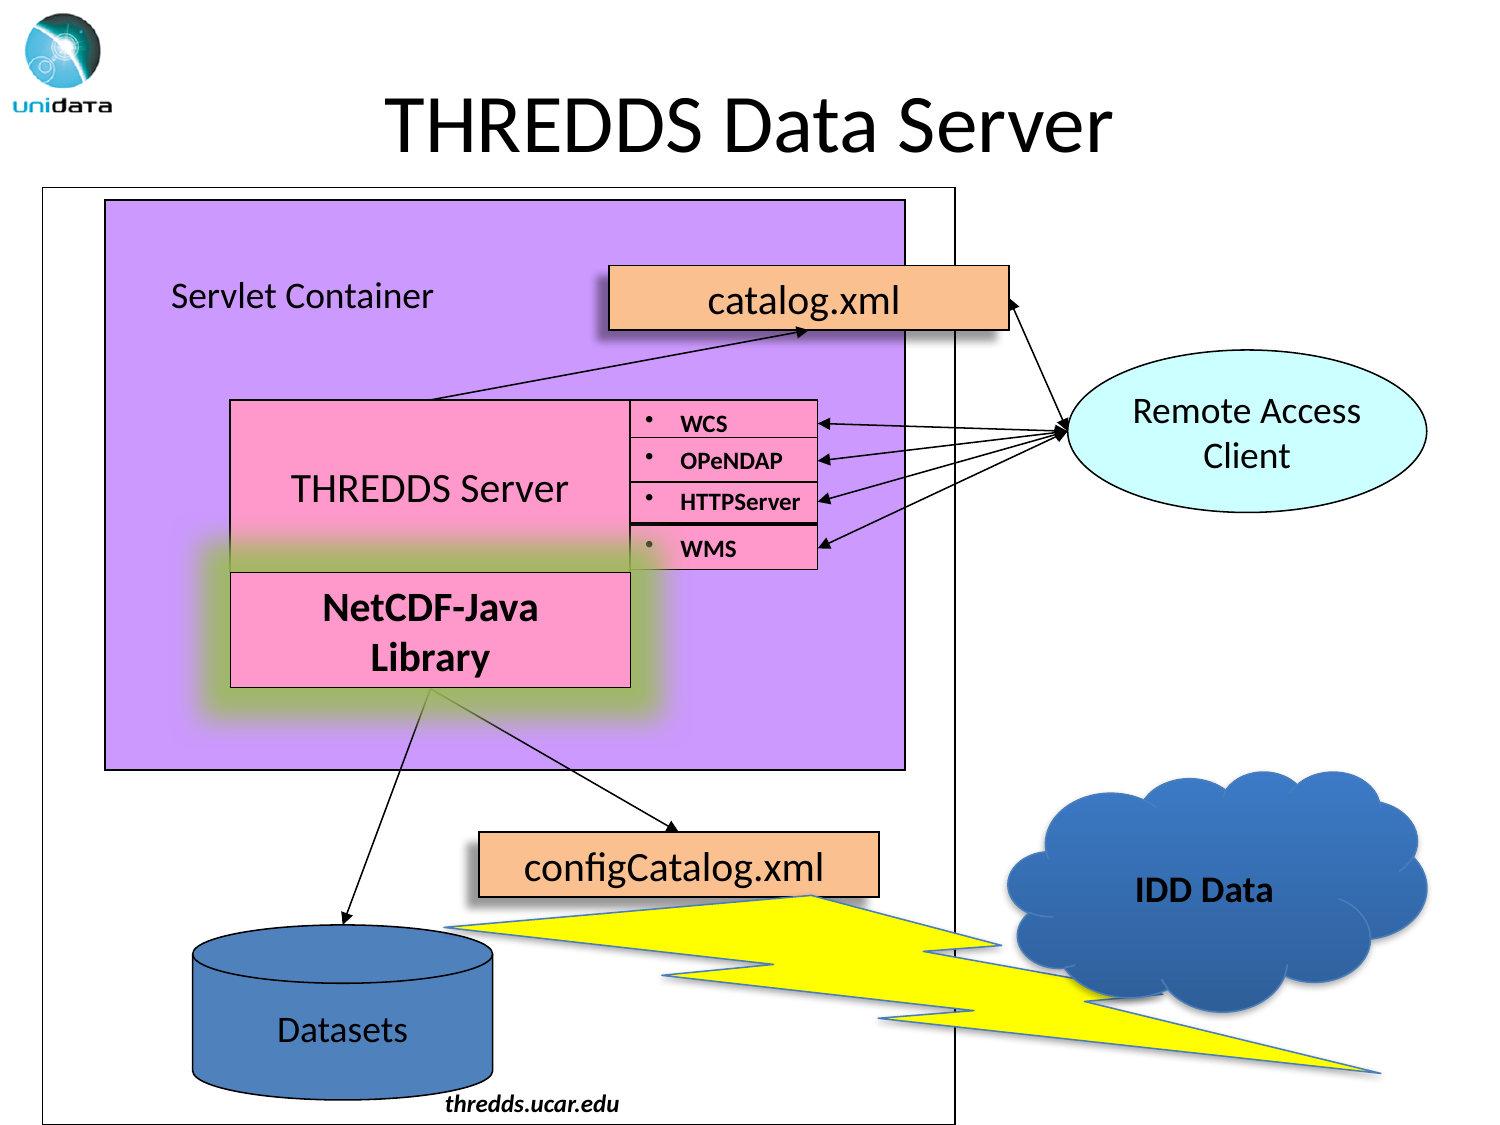

THREDDS Data Server

      Servlet Container

catalog.xml
Remote Access
Client
THREDDS Server
WCS
OPeNDAP
HTTPServer
WMS
NetCDF-Java
Library

configCatalog.xml
IDD Data

Datasets
thredds.ucar.edu